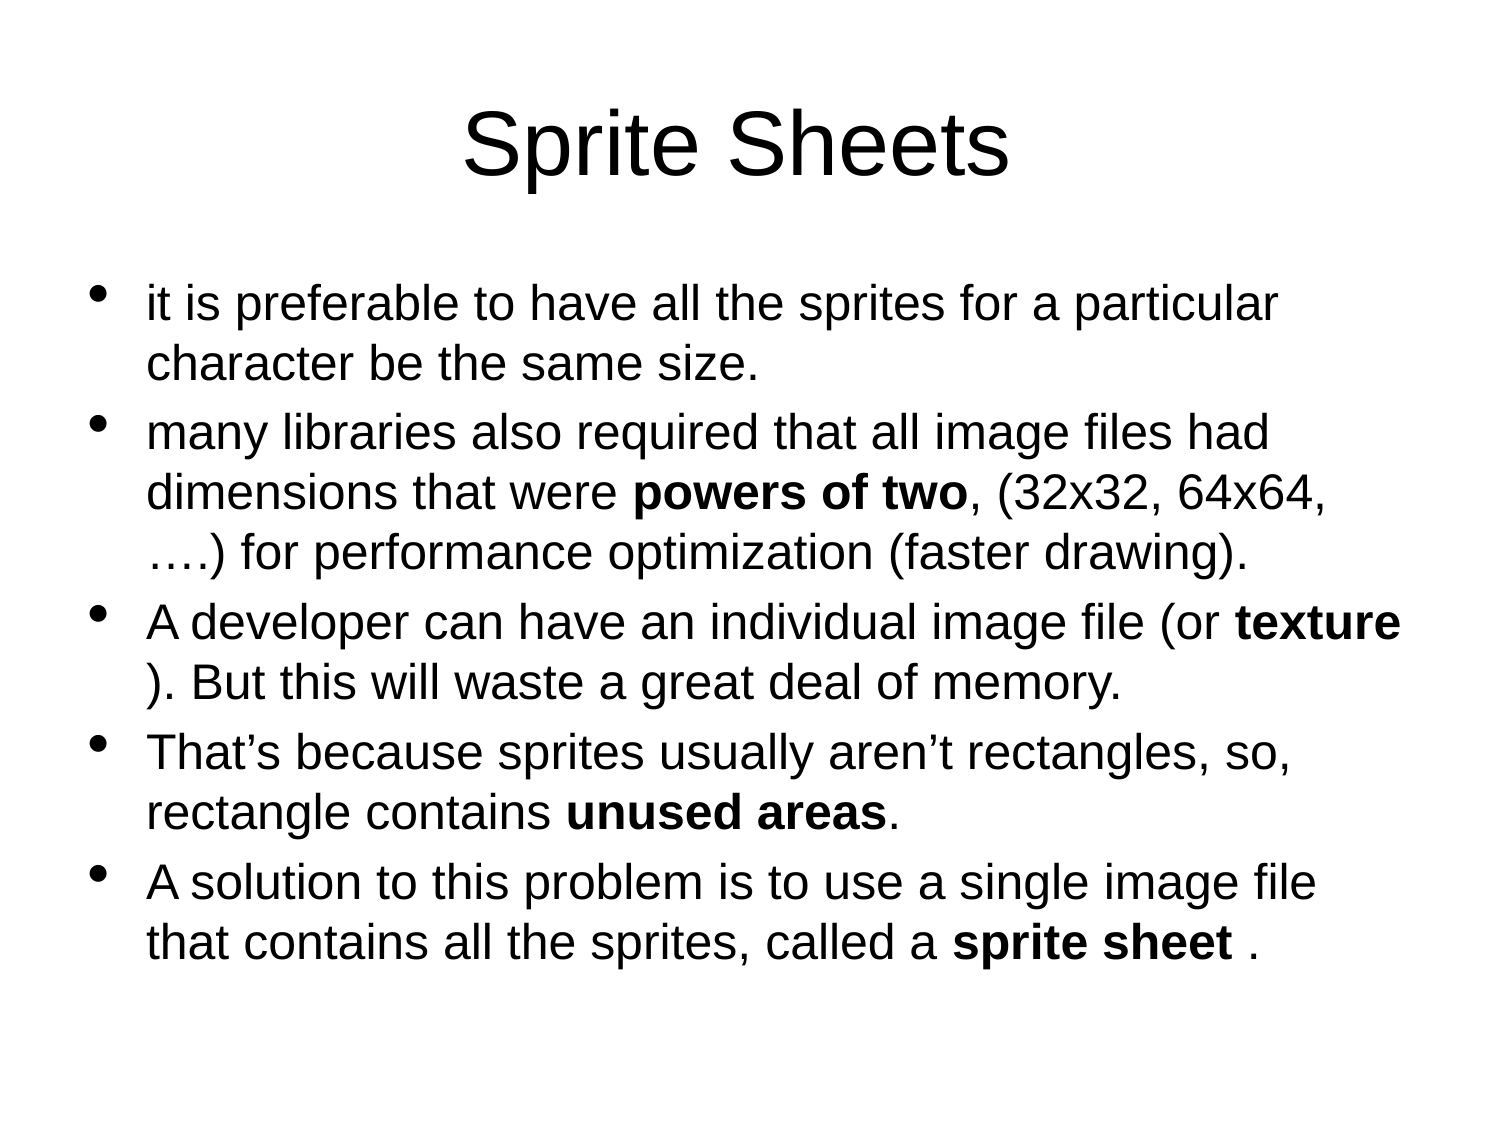

Sprite Sheets
it is preferable to have all the sprites for a particular character be the same size.
many libraries also required that all image files had dimensions that were powers of two, (32x32, 64x64, ….) for performance optimization (faster drawing).
A developer can have an individual image file (or texture ). But this will waste a great deal of memory.
That’s because sprites usually aren’t rectangles, so, rectangle contains unused areas.
A solution to this problem is to use a single image file that contains all the sprites, called a sprite sheet .